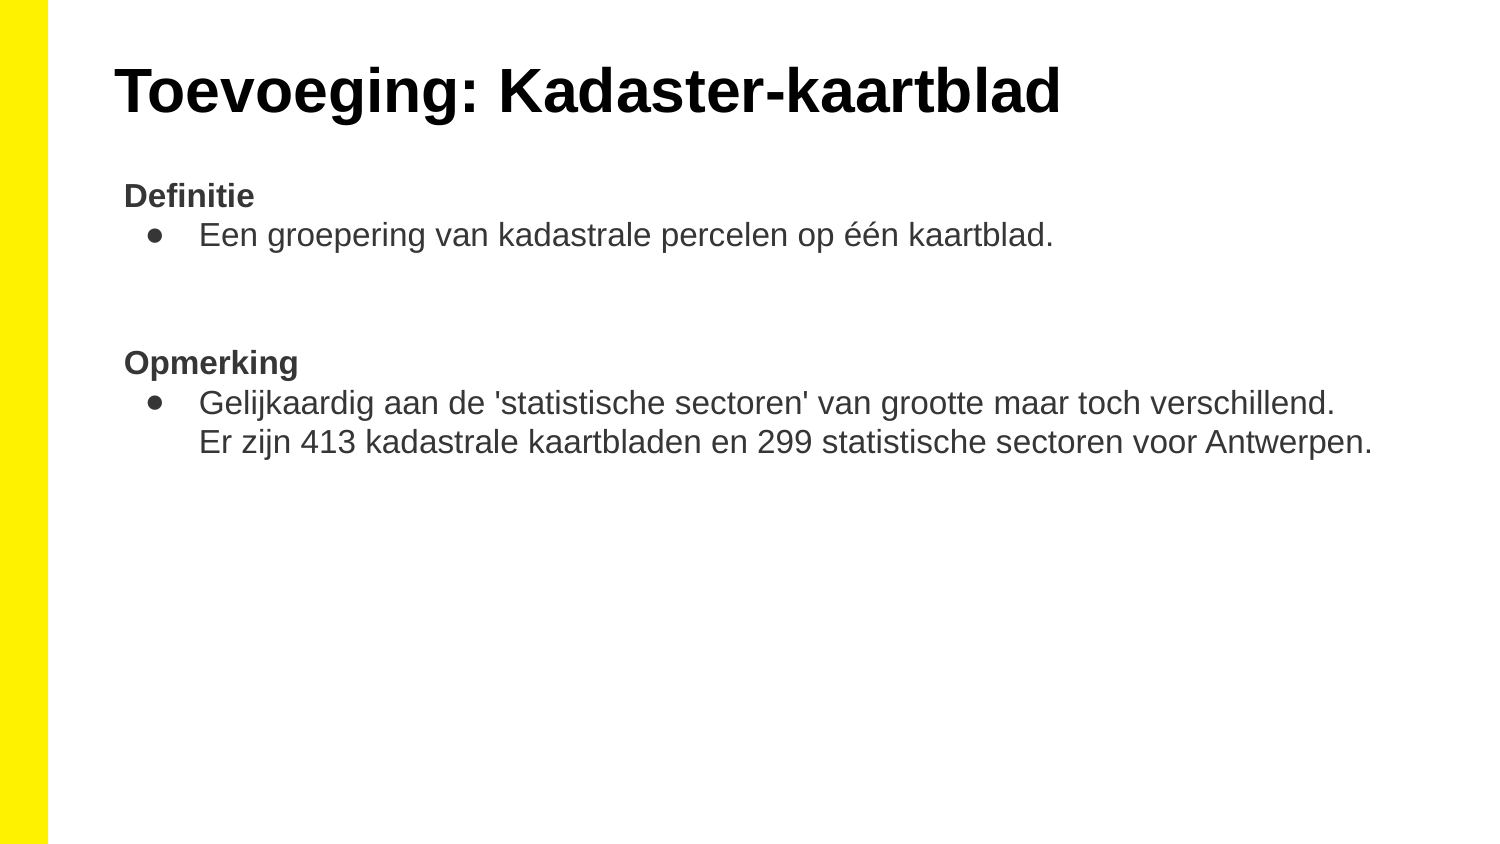

Toevoeging: Kadaster-kaartblad
Definitie
Een groepering van kadastrale percelen op één kaartblad.
Opmerking
Gelijkaardig aan de 'statistische sectoren' van grootte maar toch verschillend. Er zijn 413 kadastrale kaartbladen en 299 statistische sectoren voor Antwerpen.